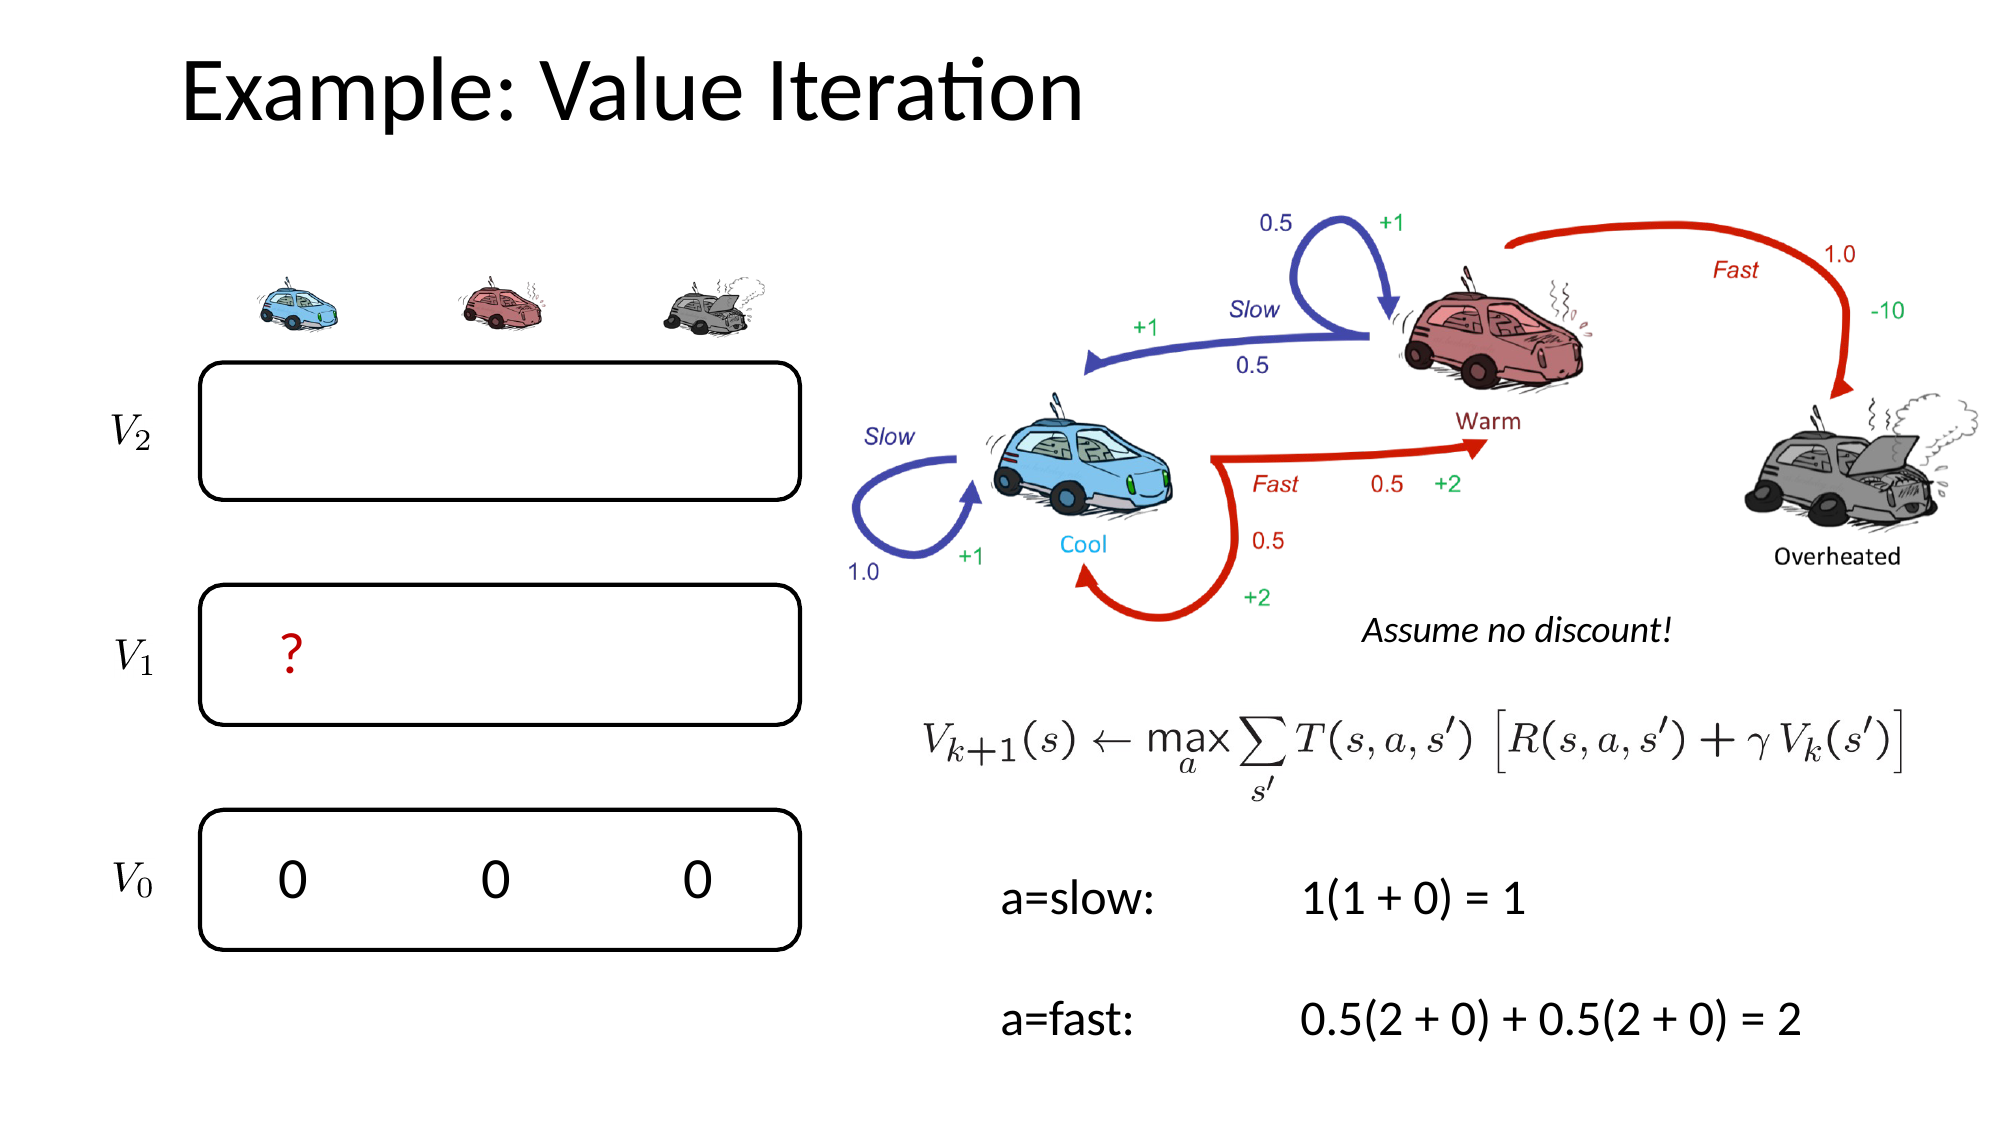

# Example: Value Iteration

Assume no discount!
?

0
0
0

a=slow:
1(1 + 0) = 1
a=fast:
0.5(2 + 0) + 0.5(2 + 0) = 2